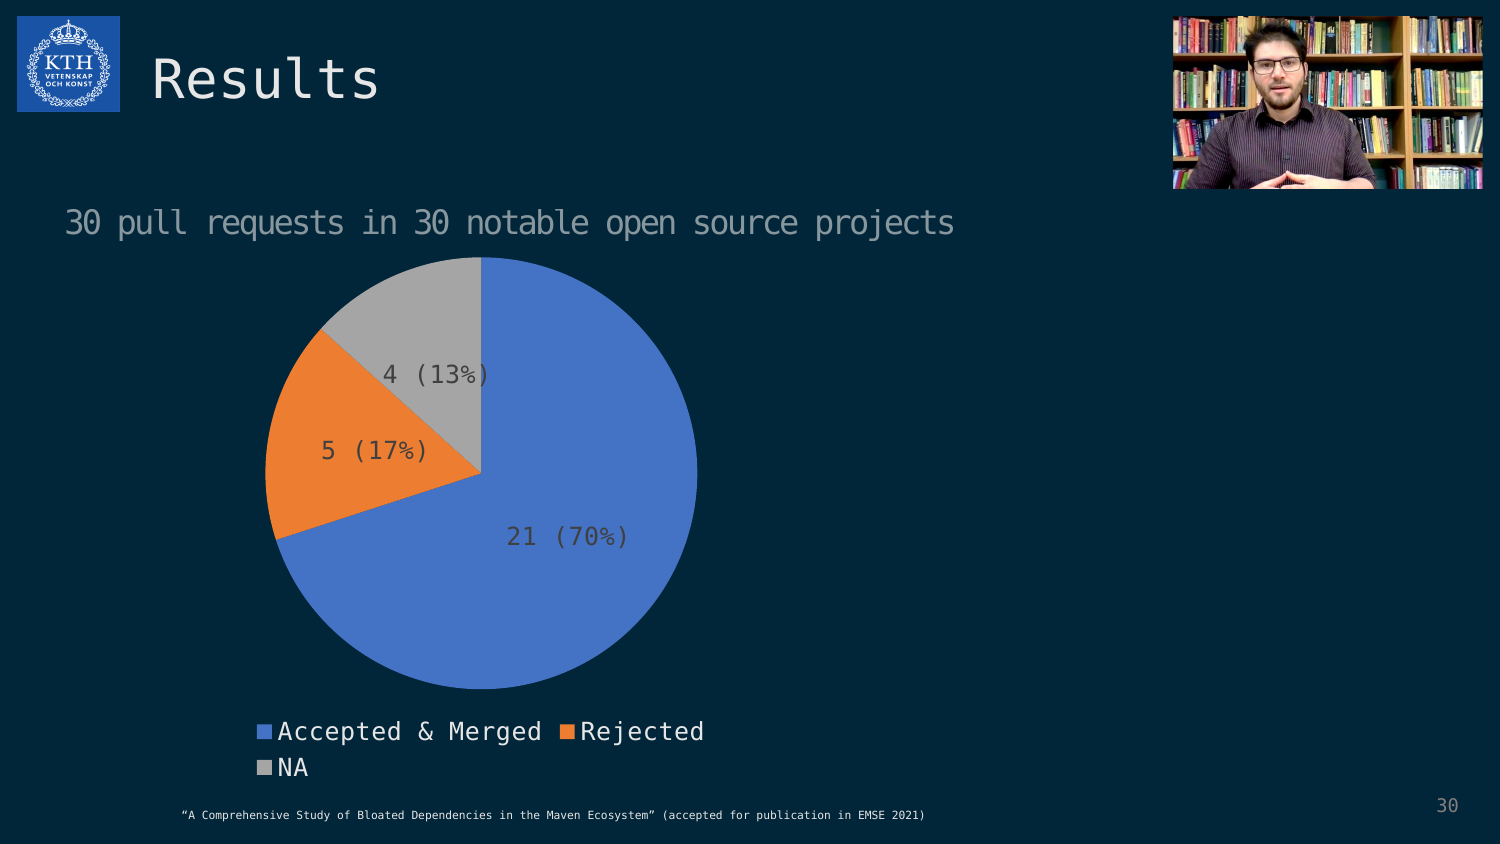

# Results
30 pull requests in 30 notable open source projects

### Chart

| Category | Sales |
|---|---|
| Accepted & Merged | 21.0 |
| Rejected | 5.0 |
| NA | 4.0 |
30
“A Comprehensive Study of Bloated Dependencies in the Maven Ecosystem” (accepted for publication in EMSE 2021)